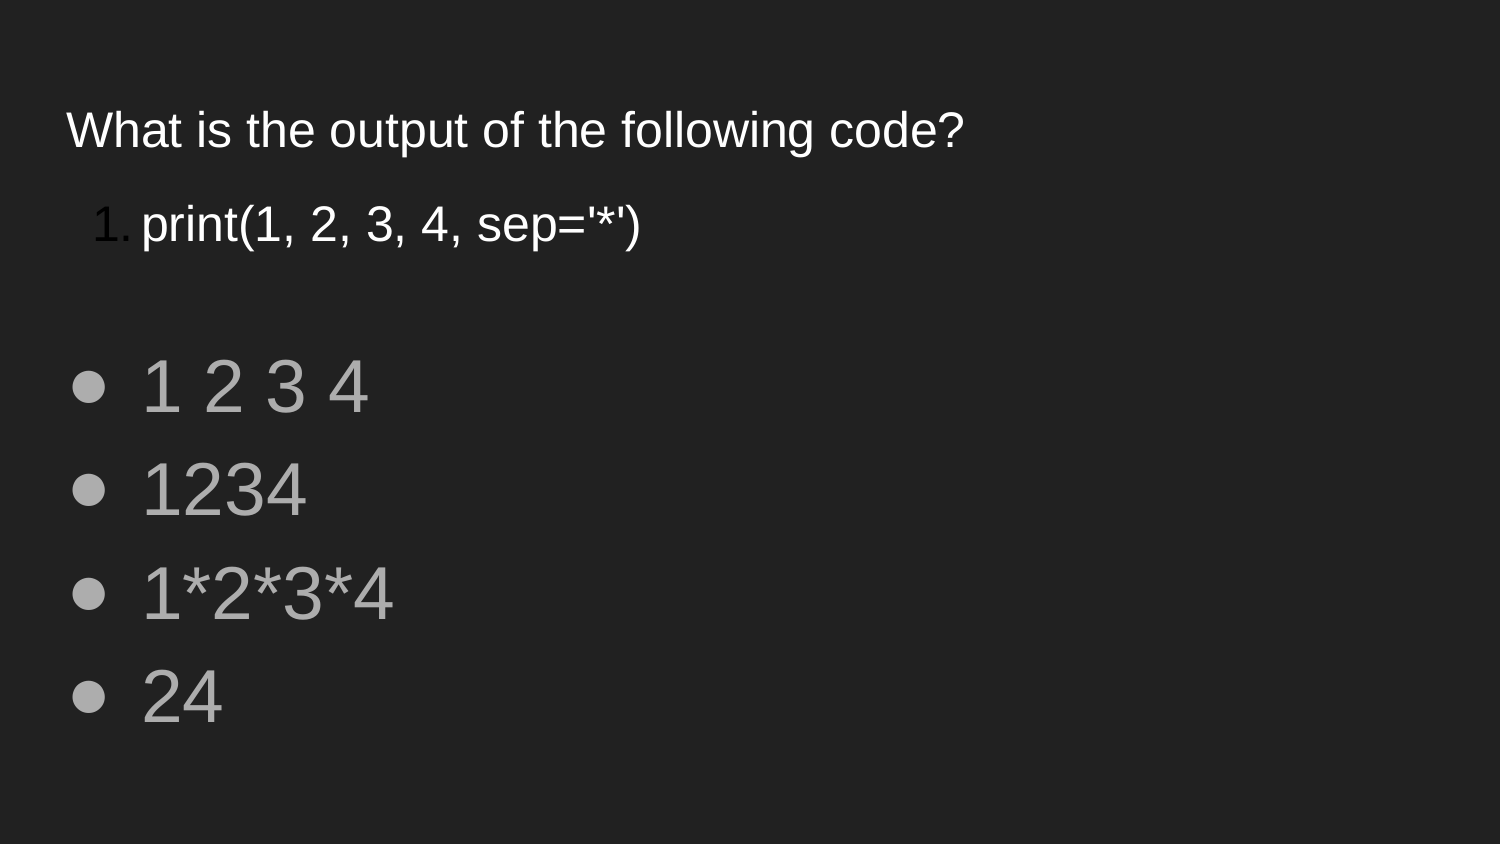

# What is the output of the following code?
print(1, 2, 3, 4, sep='*')

1 2 3 4
1234
1*2*3*4
24